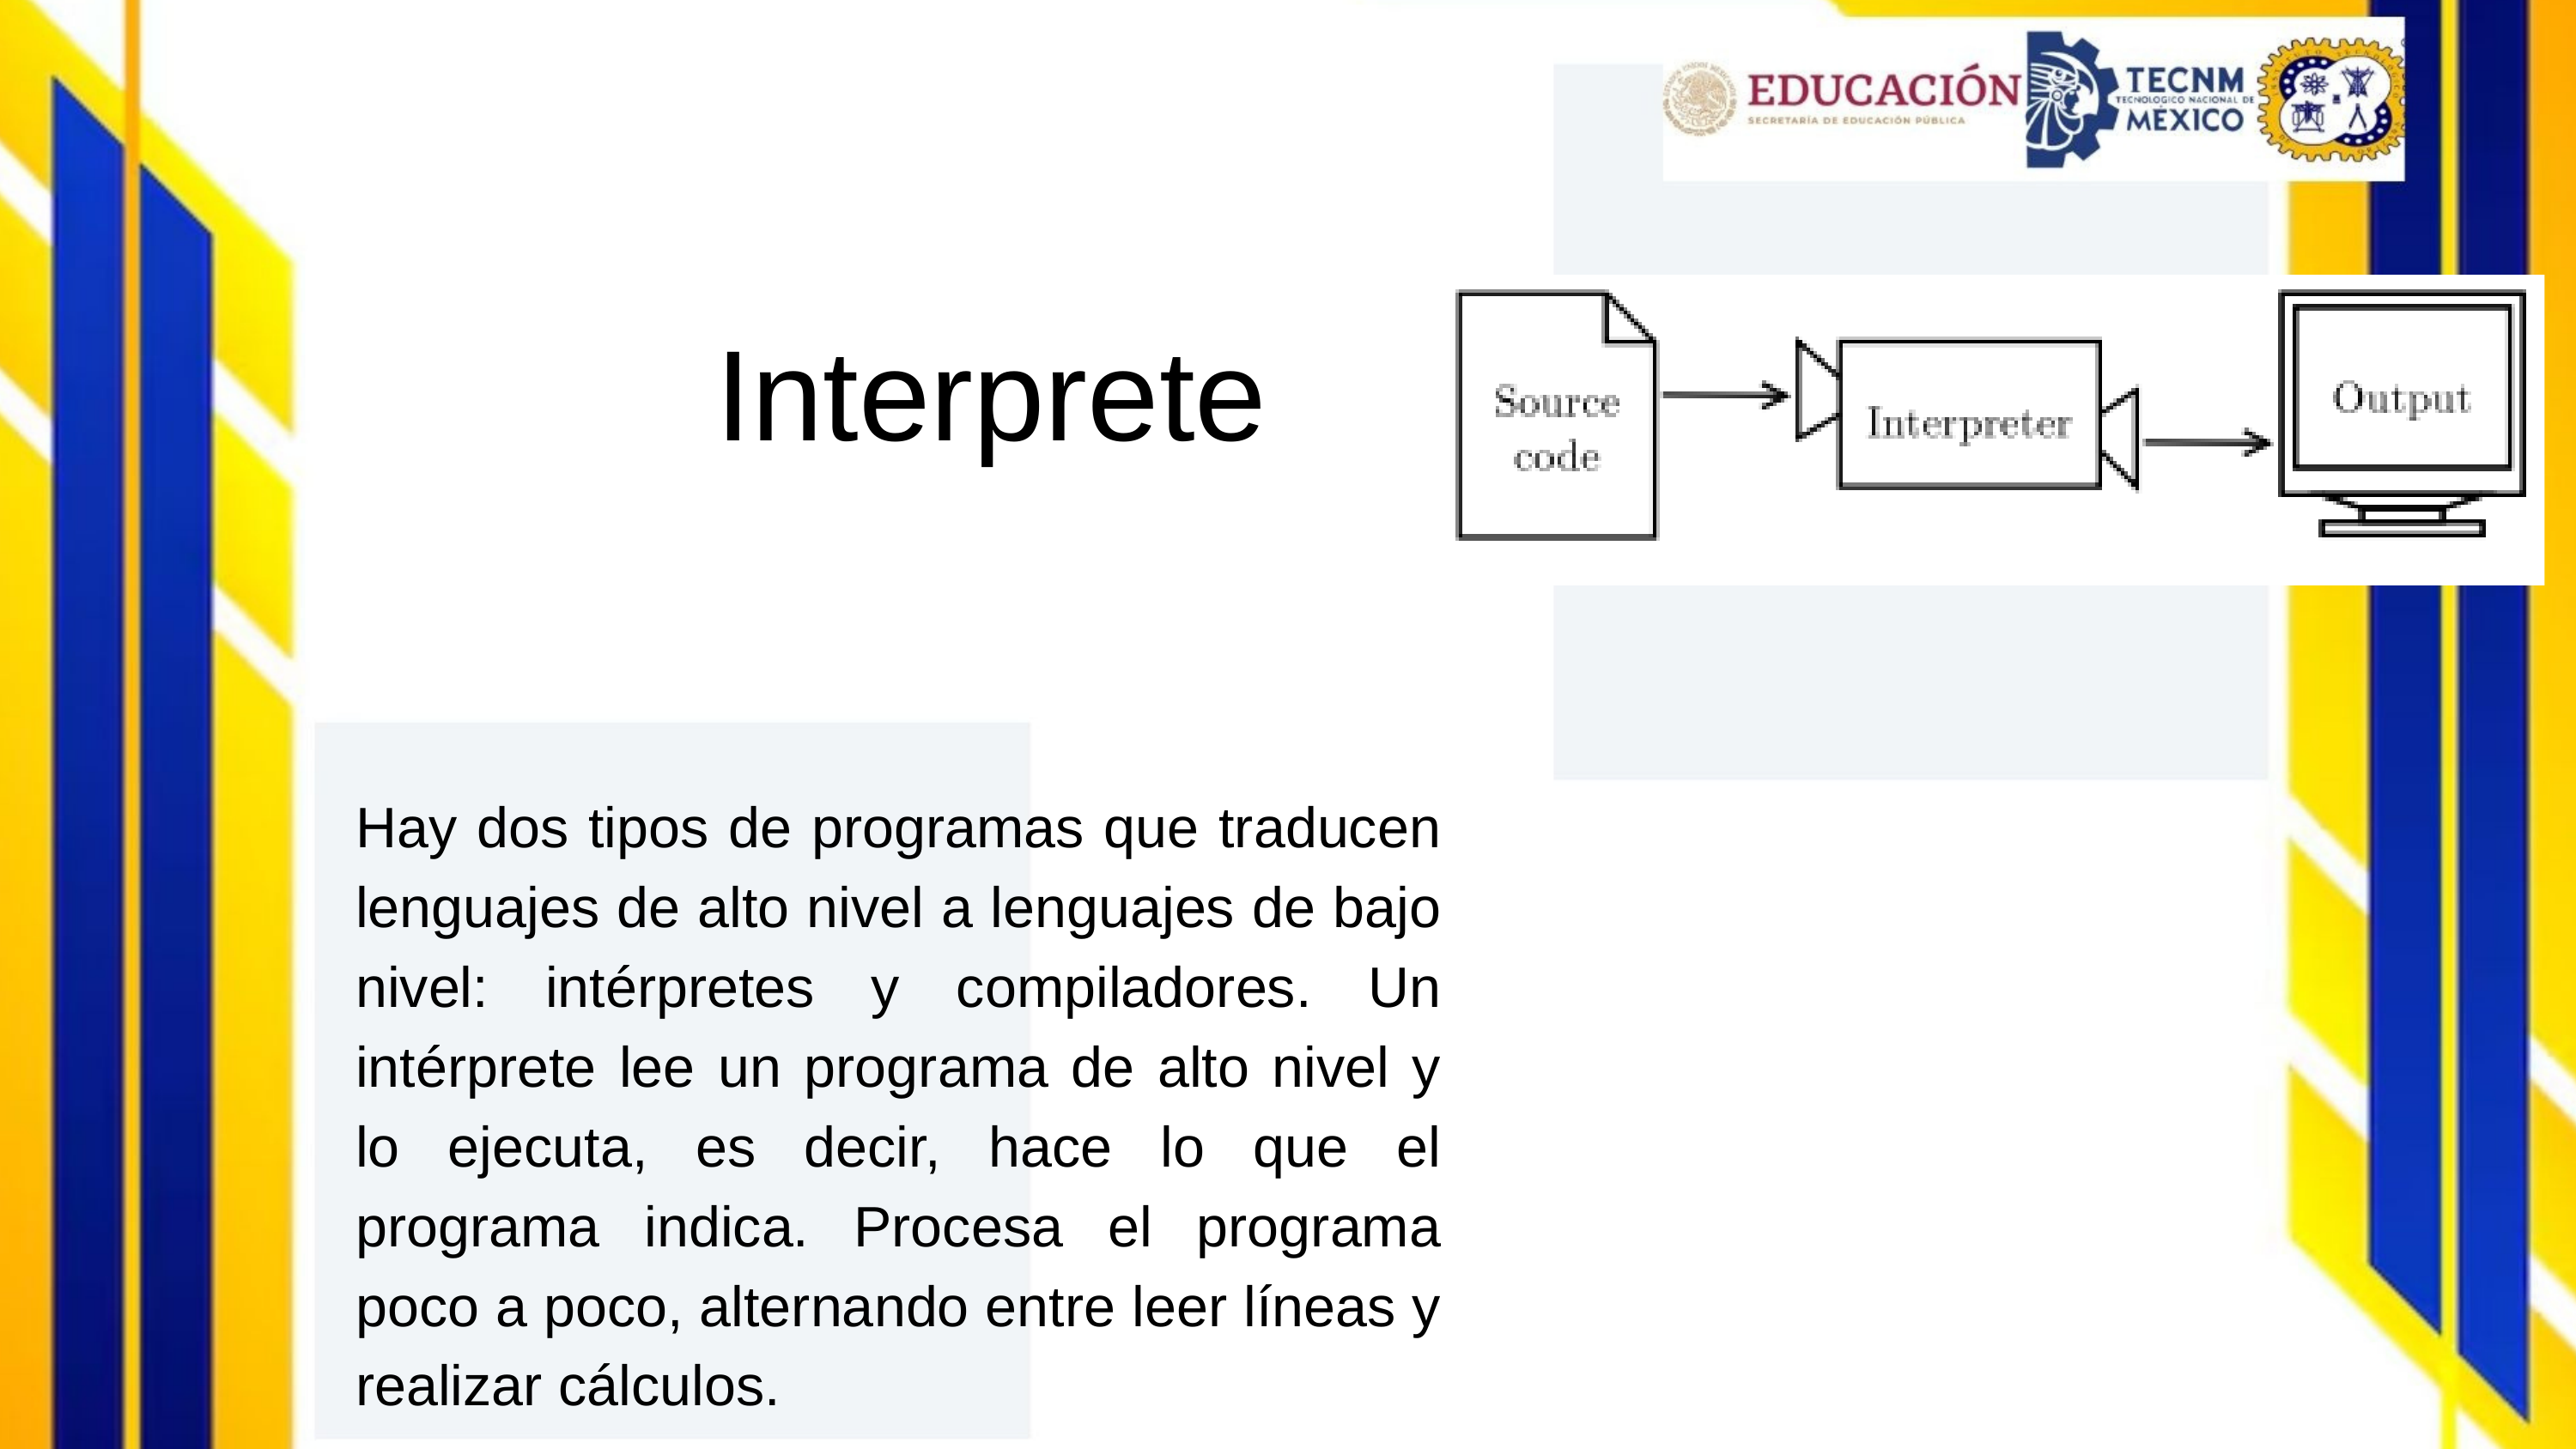

Interprete
Hay dos tipos de programas que traducen lenguajes de alto nivel a lenguajes de bajo nivel: intérpretes y compiladores. Un intérprete lee un programa de alto nivel y lo ejecuta, es decir, hace lo que el programa indica. Procesa el programa poco a poco, alternando entre leer líneas y realizar cálculos.